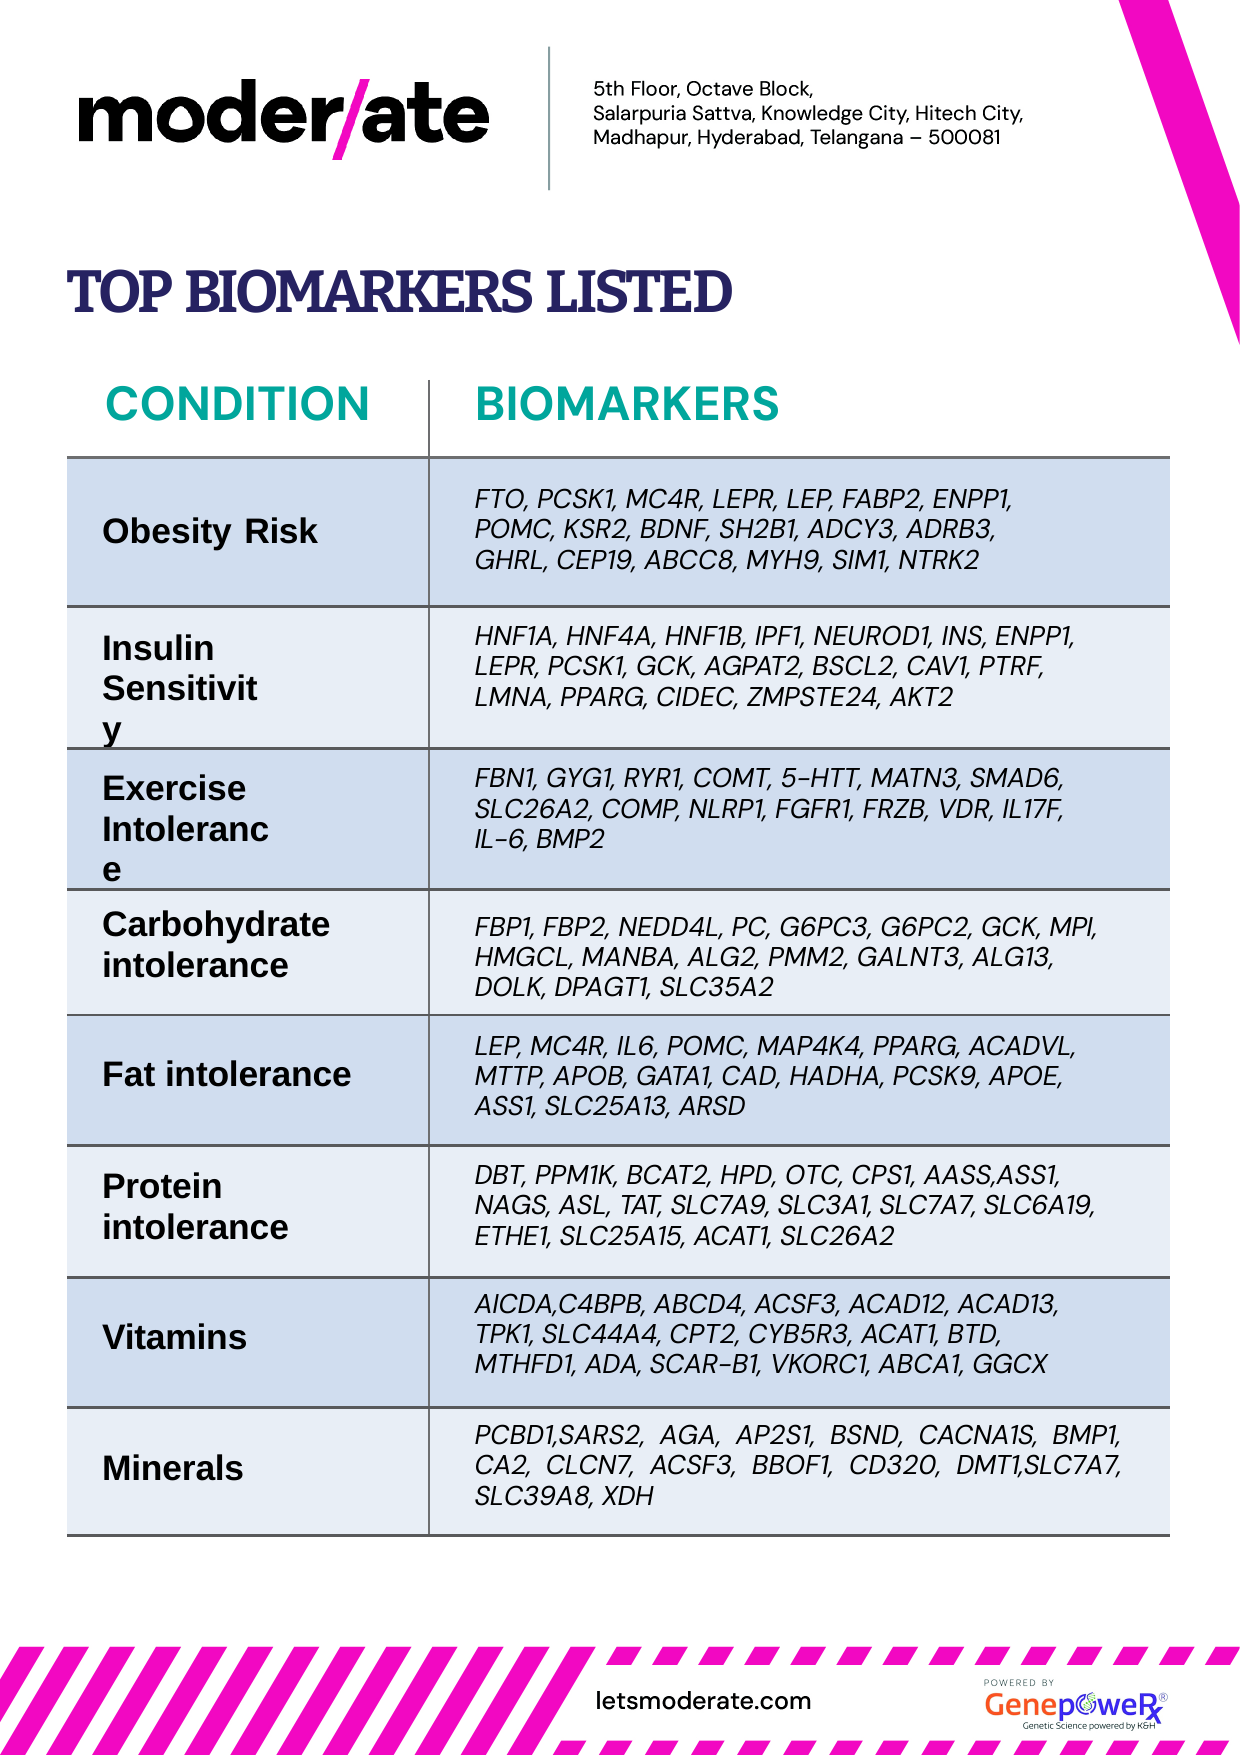

TOP BIOMARKERS LISTED
| CONDITION | BIOMARKERS |
| --- | --- |
| Obesity Risk | FTO, PCSK1, MC4R, LEPR, LEP, FABP2, ENPP1, POMC, KSR2, BDNF, SH2B1, ADCY3, ADRB3, GHRL, CEP19, ABCC8, MYH9, SIM1, NTRK2 |
| Insulin Sensitivity | HNF1A, HNF4A, HNF1B, IPF1, NEUROD1, INS, ENPP1, LEPR, PCSK1, GCK, AGPAT2, BSCL2, CAV1, PTRF, LMNA, PPARG, CIDEC, ZMPSTE24, AKT2 |
| Exercise Intolerance | FBN1, GYG1, RYR1, COMT, 5-HTT, MATN3, SMAD6, SLC26A2, COMP, NLRP1, FGFR1, FRZB, VDR, IL17F, IL-6, BMP2 |
| Carbohydrate intolerance | FBP1, FBP2, NEDD4L, PC, G6PC3, G6PC2, GCK, MPI, HMGCL, MANBA, ALG2, PMM2, GALNT3, ALG13, DOLK, DPAGT1, SLC35A2 |
| Fat intolerance | LEP, MC4R, IL6, POMC, MAP4K4, PPARG, ACADVL, MTTP, APOB, GATA1, CAD, HADHA, PCSK9, APOE, ASS1, SLC25A13, ARSD |
| Protein intolerance | DBT, PPM1K, BCAT2, HPD, OTC, CPS1, AASS,ASS1, NAGS, ASL, TAT, SLC7A9, SLC3A1, SLC7A7, SLC6A19, ETHE1, SLC25A15, ACAT1, SLC26A2 |
| Vitamins | AICDA,C4BPB, ABCD4, ACSF3, ACAD12, ACAD13, TPK1, SLC44A4, CPT2, CYB5R3, ACAT1, BTD, MTHFD1, ADA, SCAR-B1, VKORC1, ABCA1, GGCX |
| Minerals | PCBD1,SARS2, AGA, AP2S1, BSND, CACNA1S, BMP1, CA2, CLCN7, ACSF3, BBOF1, CD320, DMT1,SLC7A7, SLC39A8, XDH |